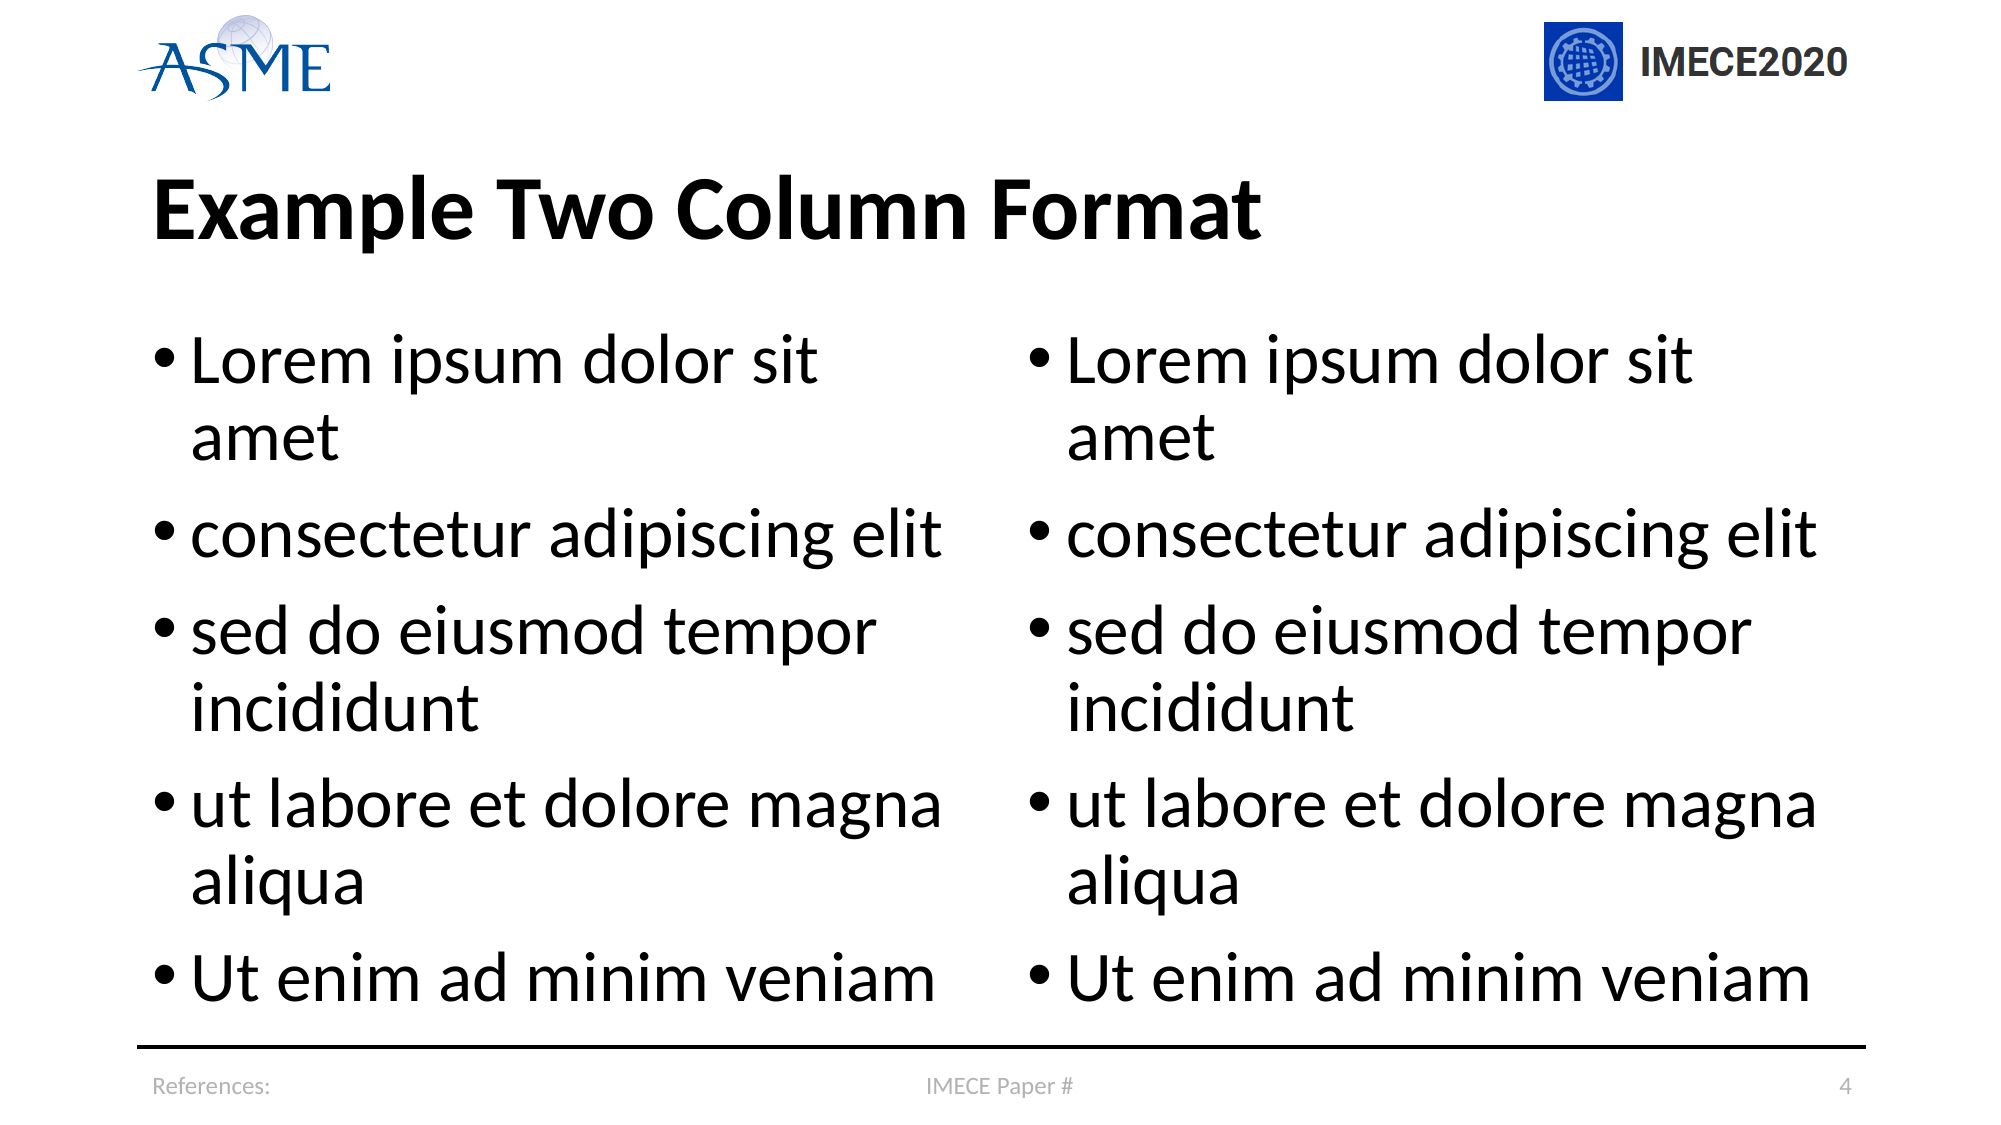

# Example Two Column Format
Lorem ipsum dolor sit amet
consectetur adipiscing elit
sed do eiusmod tempor incididunt
ut labore et dolore magna aliqua
Ut enim ad minim veniam
Lorem ipsum dolor sit amet
consectetur adipiscing elit
sed do eiusmod tempor incididunt
ut labore et dolore magna aliqua
Ut enim ad minim veniam

References:
IMECE Paper #
4